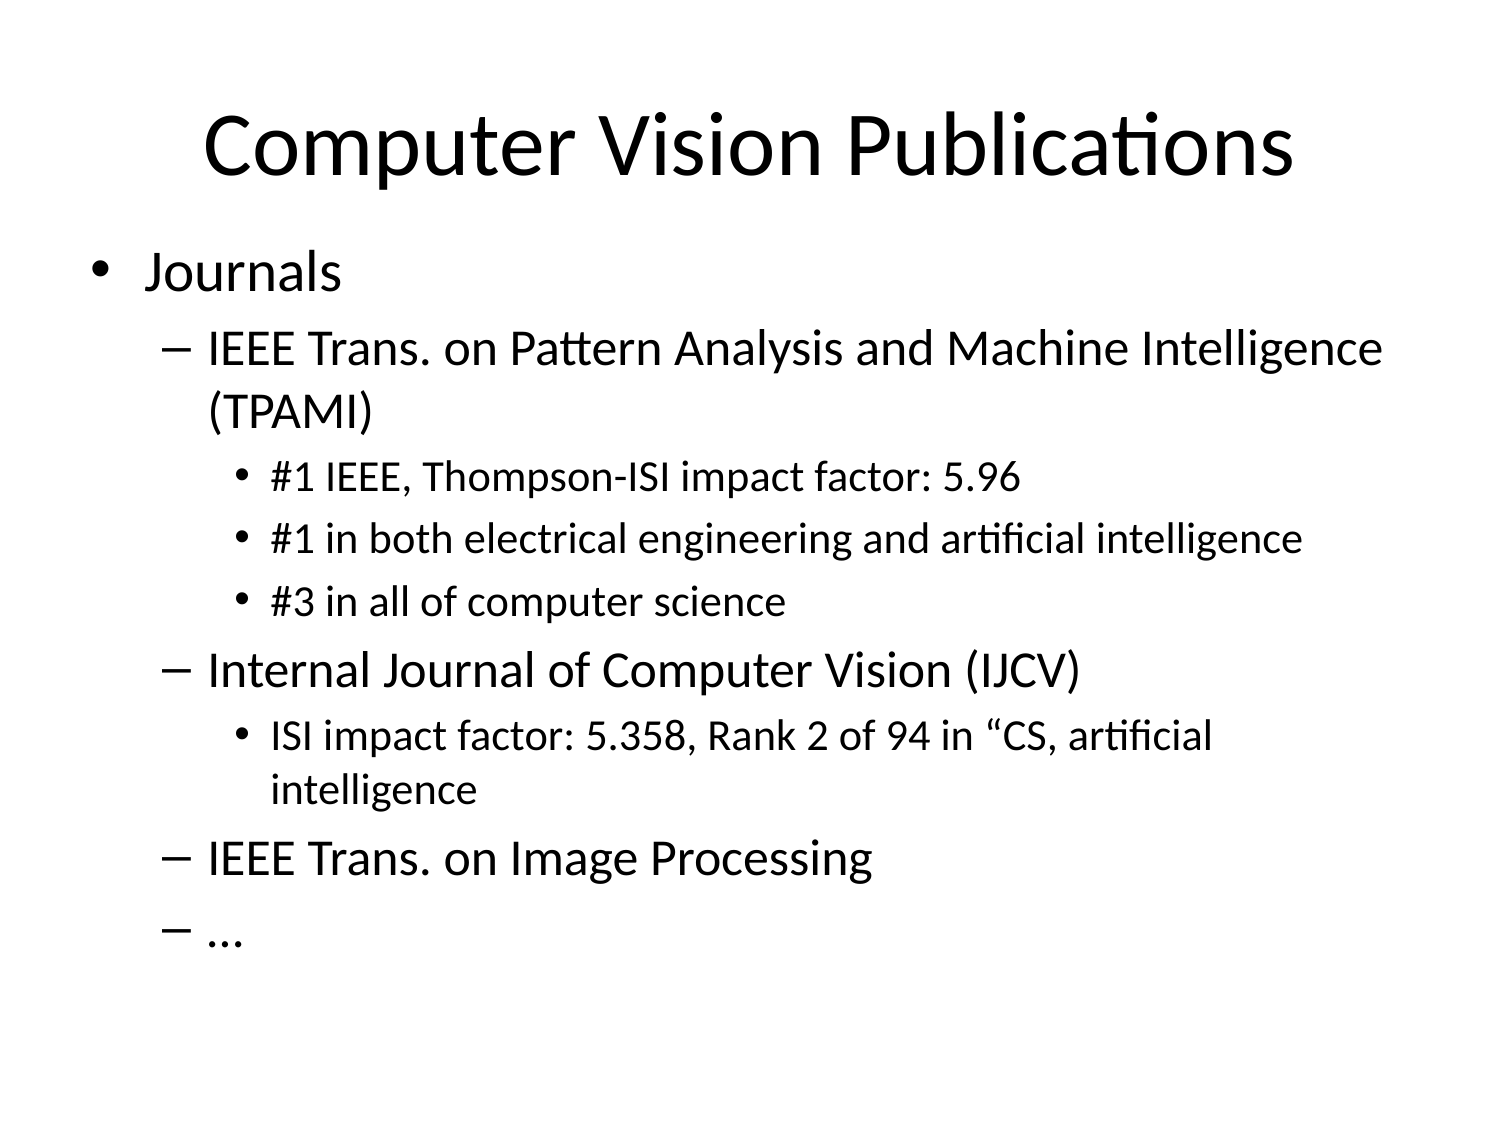

# Computer Vision Publications
Journals
IEEE Trans. on Pattern Analysis and Machine Intelligence (TPAMI)
#1 IEEE, Thompson-ISI impact factor: 5.96
#1 in both electrical engineering and artificial intelligence
#3 in all of computer science
Internal Journal of Computer Vision (IJCV)
ISI impact factor: 5.358, Rank 2 of 94 in “CS, artificial intelligence
IEEE Trans. on Image Processing
…